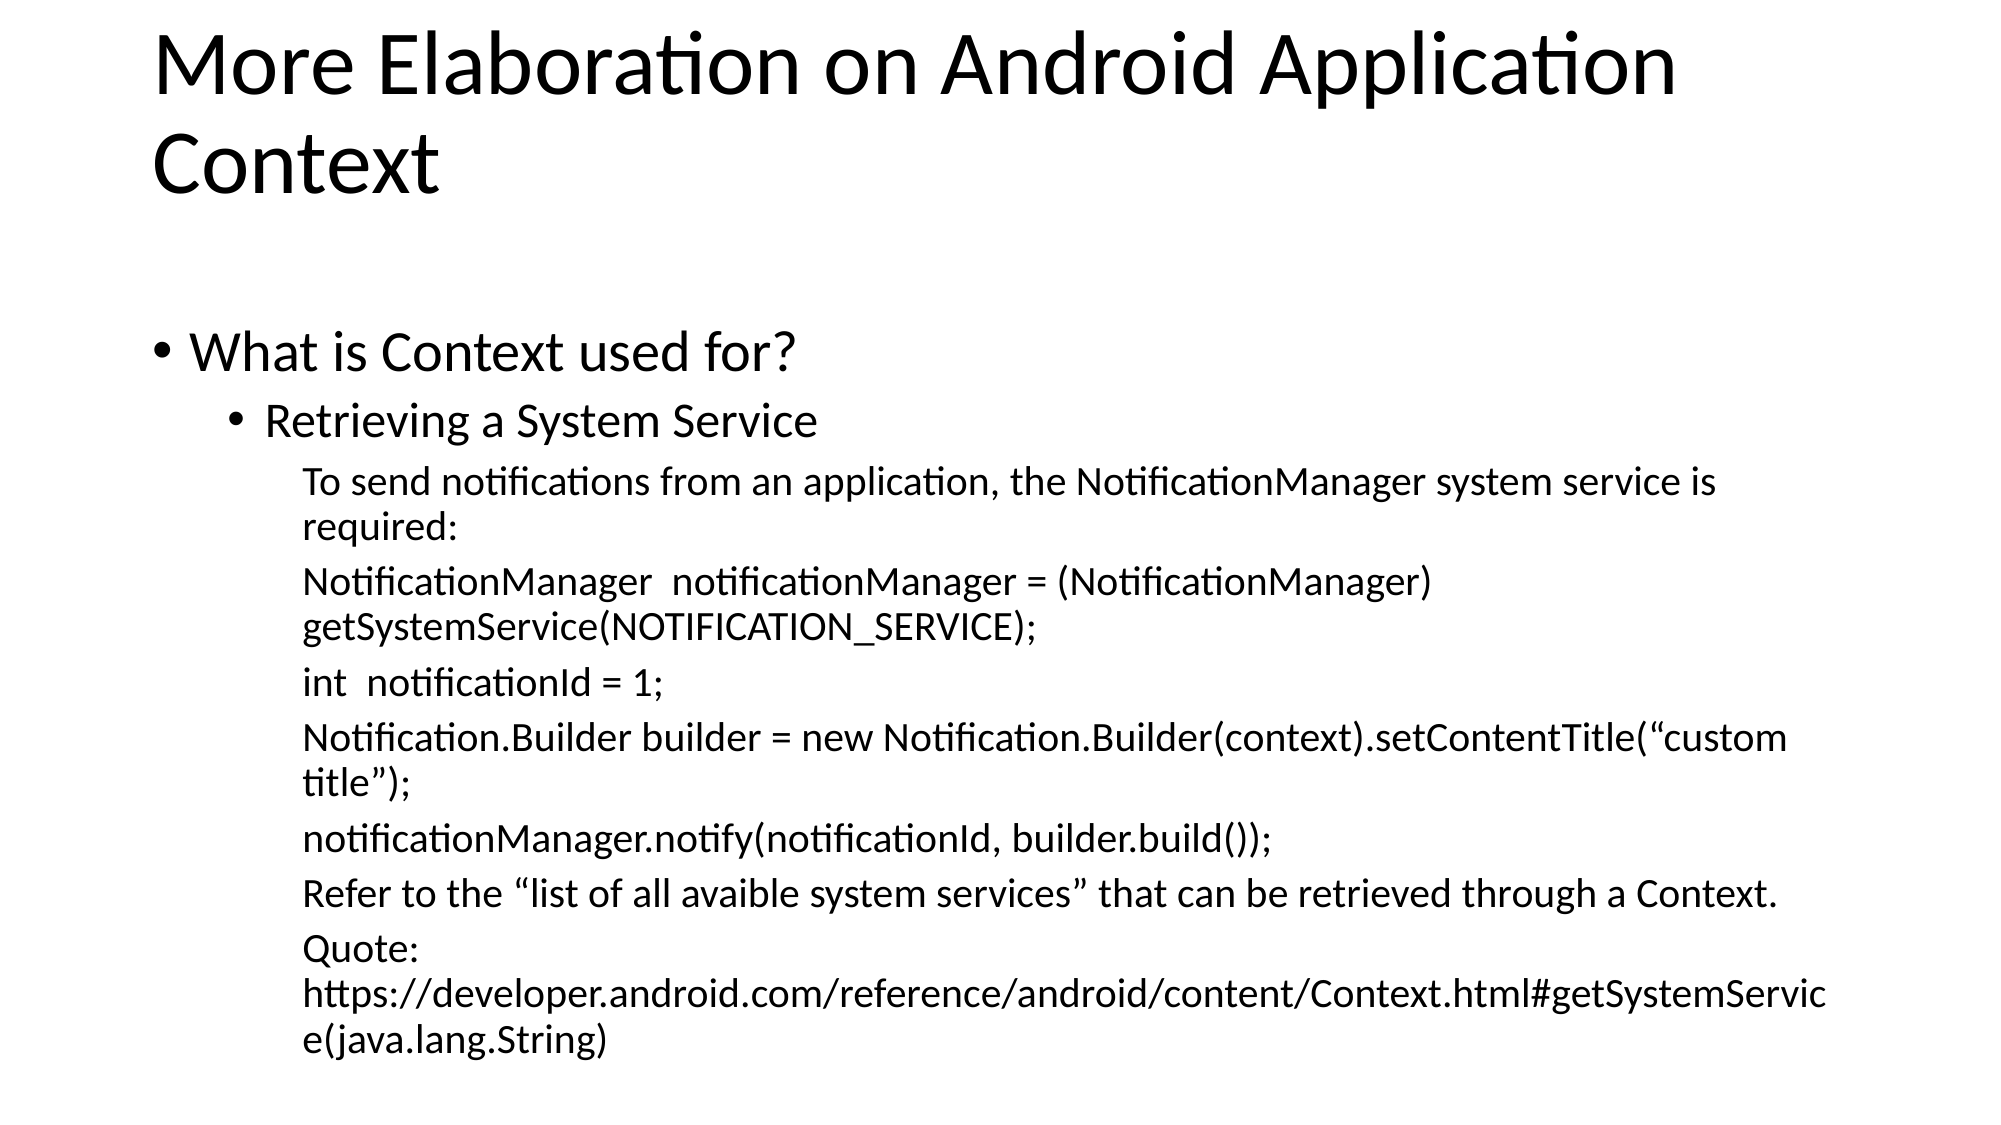

# More Elaboration on Android Application Context

What is Context used for?
Retrieving a System Service
To send notifications from an application, the NotificationManager system service is required:
NotificationManager  notificationManager = (NotificationManager) getSystemService(NOTIFICATION_SERVICE);
int  notificationId = 1;
Notification.Builder builder = new Notification.Builder(context).setContentTitle(“custom title”);
notificationManager.notify(notificationId, builder.build());
Refer to the “list of all avaible system services” that can be retrieved through a Context.
Quote: https://developer.android.com/reference/android/content/Context.html#getSystemService(java.lang.String)